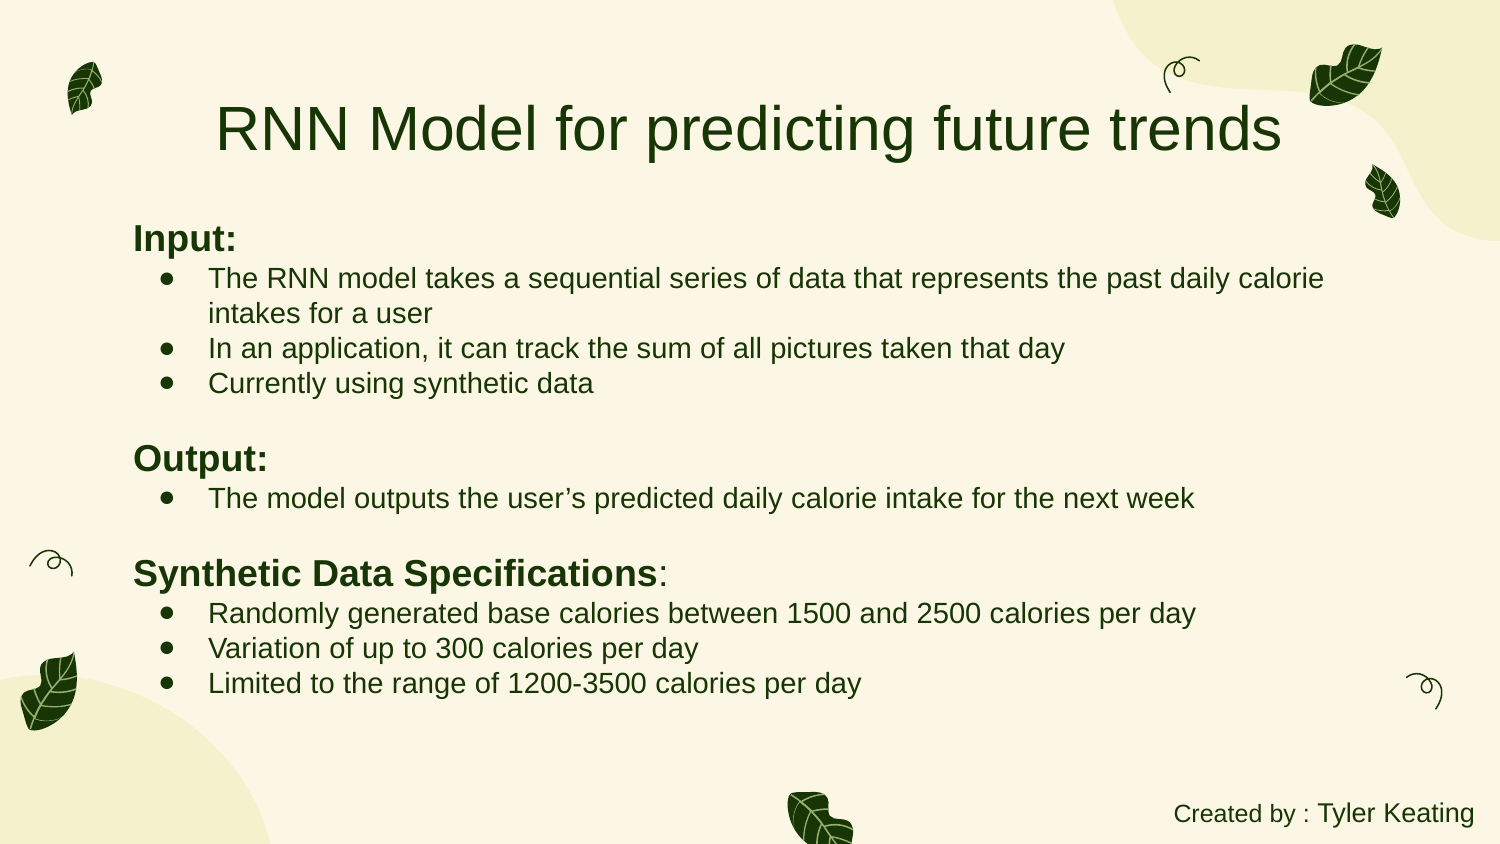

# RNN Model for predicting future trends
Input:
The RNN model takes a sequential series of data that represents the past daily calorie intakes for a user
In an application, it can track the sum of all pictures taken that day
Currently using synthetic data

Output:
The model outputs the user’s predicted daily calorie intake for the next week

Synthetic Data Specifications:
Randomly generated base calories between 1500 and 2500 calories per day
Variation of up to 300 calories per day
Limited to the range of 1200-3500 calories per day
Created by : Tyler Keating